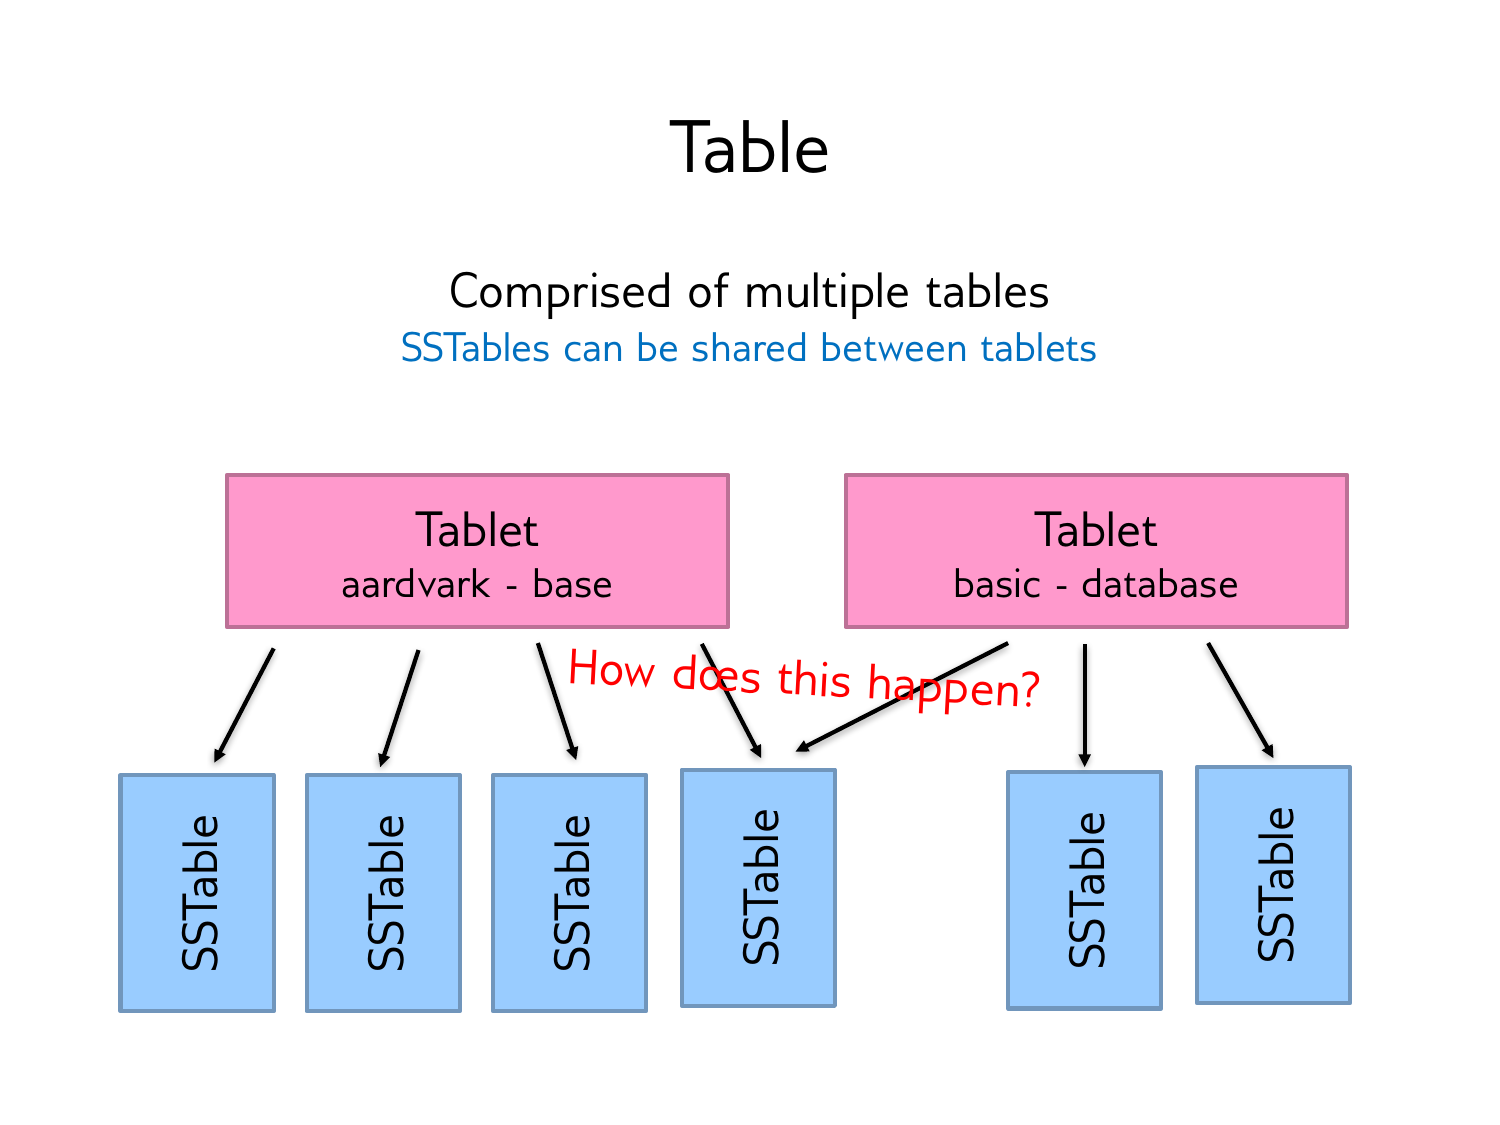

Table
Comprised of multiple tables
SSTables can be shared between tablets
Tablet
basic - database
Tablet
aardvark - base
How does this happen?
SSTable
SSTable
SSTable
SSTable
SSTable
SSTable